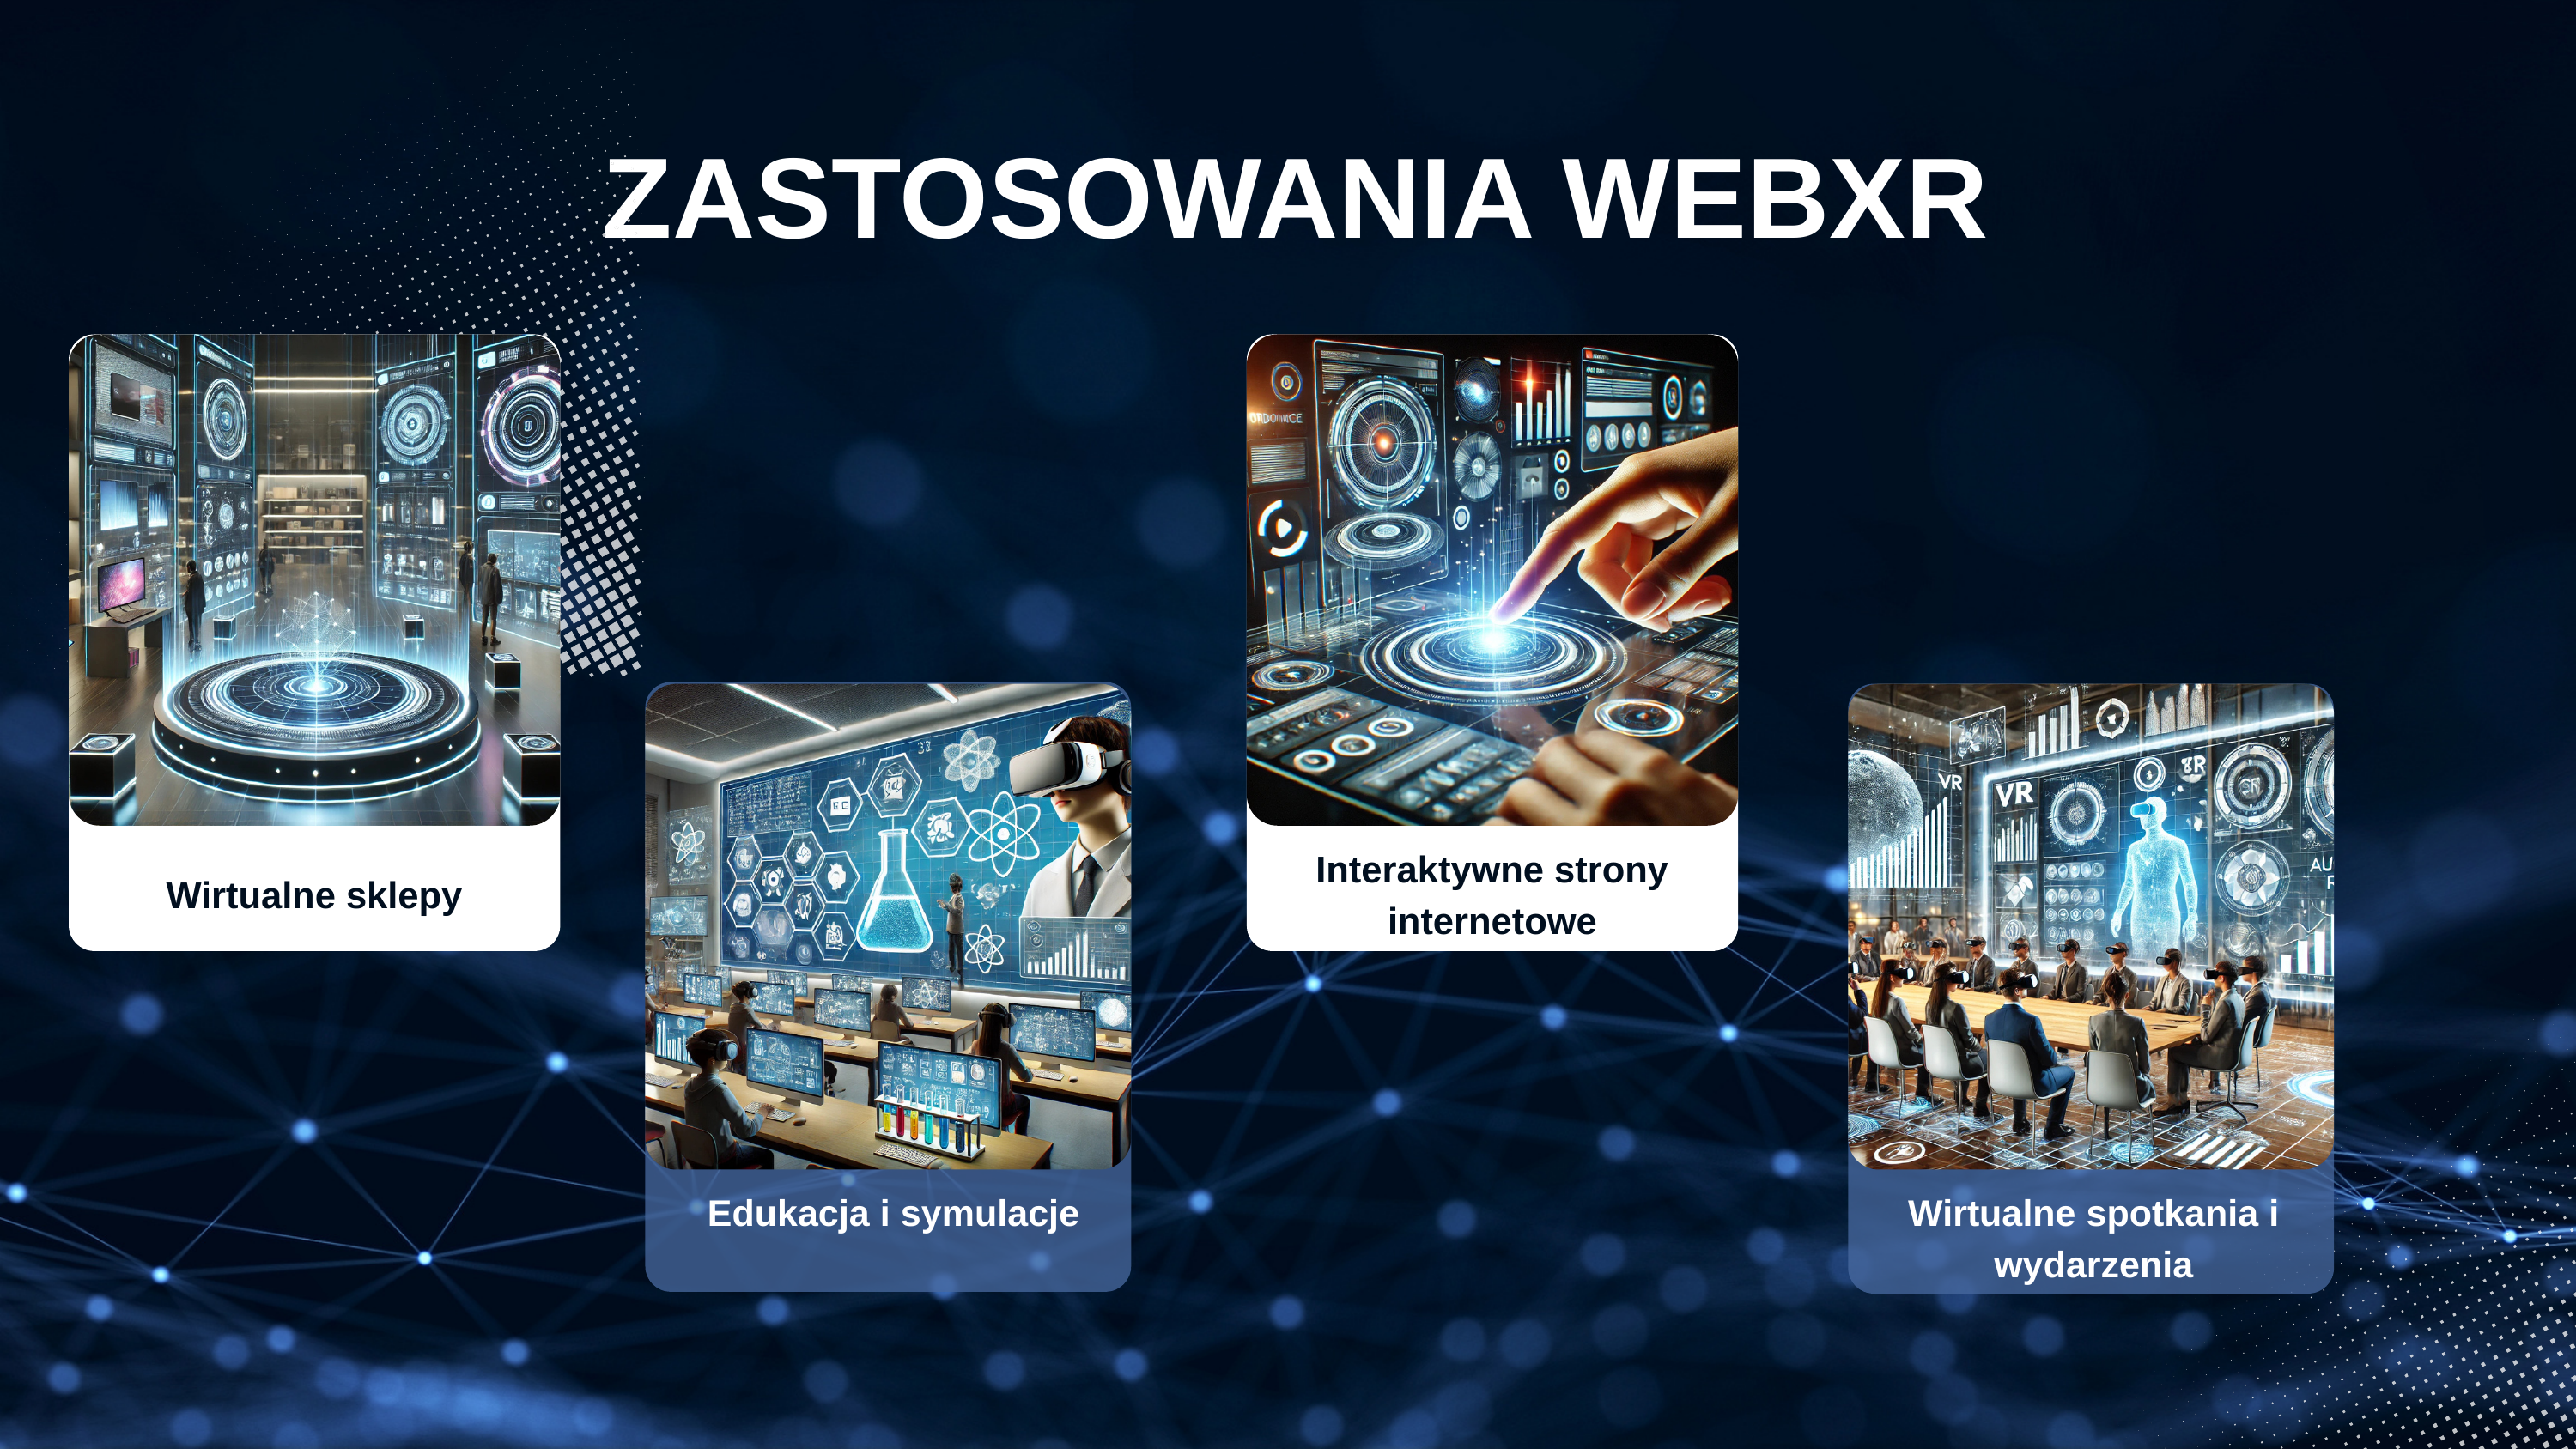

ZASTOSOWANIA WEBXR

Interaktywne strony internetowe
Wirtualne sklepy

Edukacja i symulacje
Wirtualne spotkania i wydarzenia